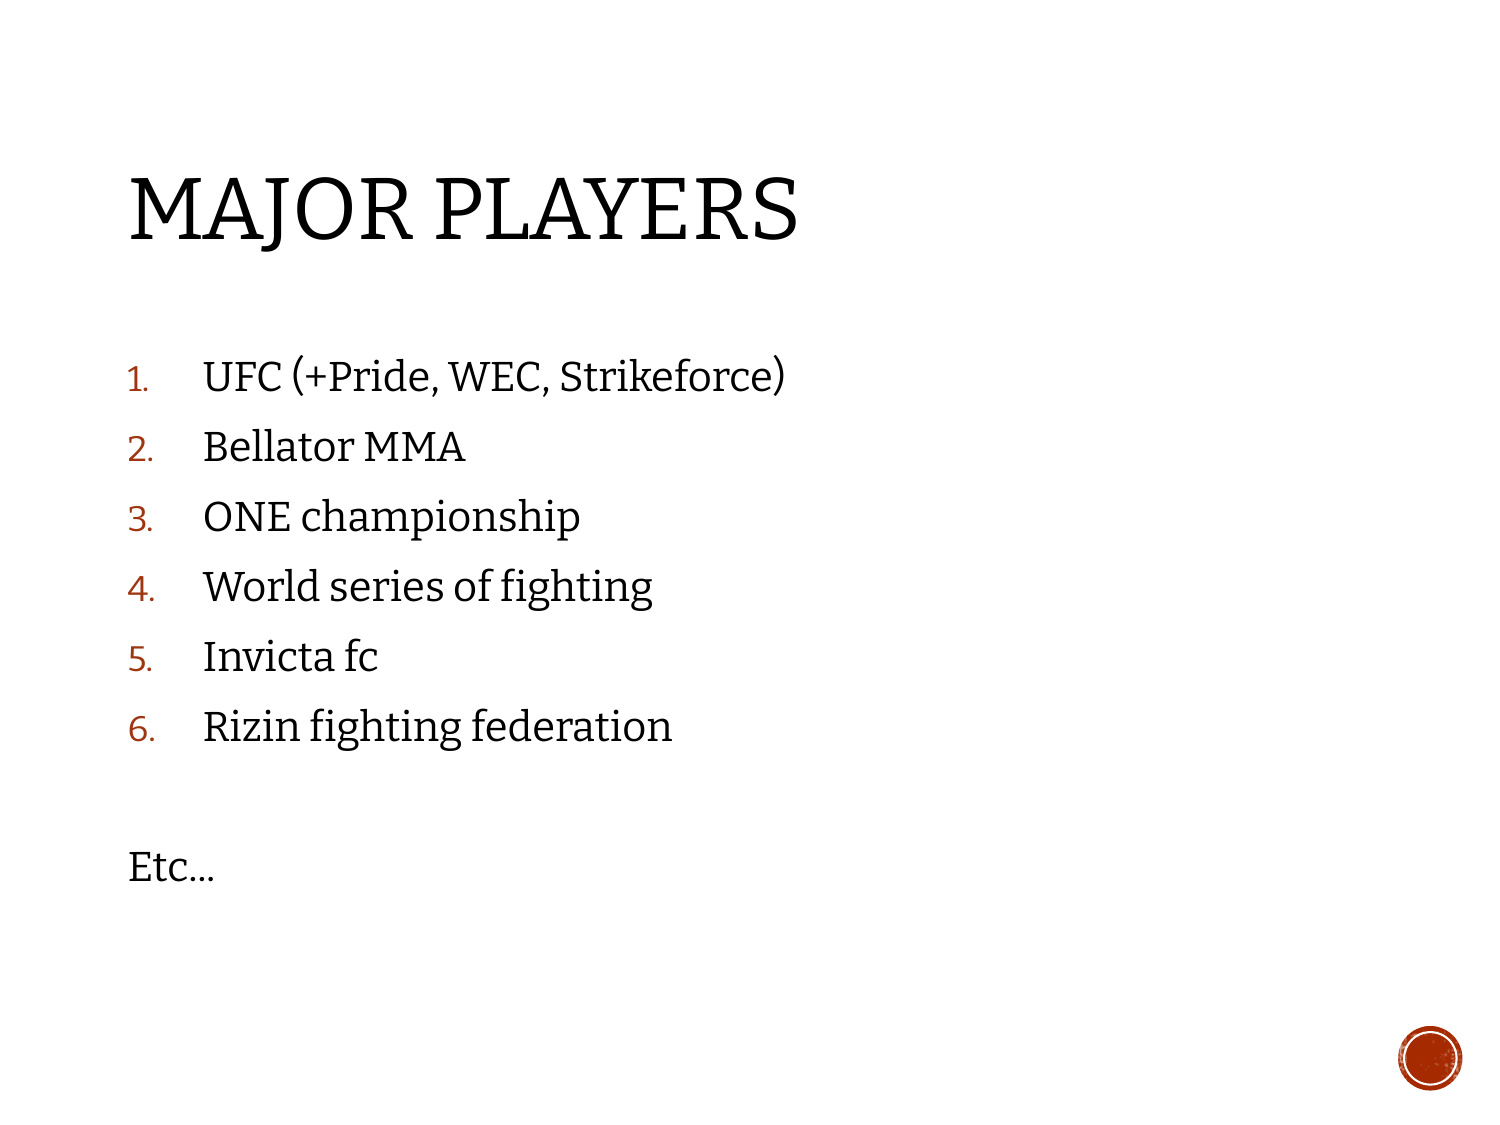

# Major Players
UFC (+Pride, WEC, Strikeforce)
Bellator MMA
ONE championship
World series of fighting
Invicta fc
Rizin fighting federation

Etc...